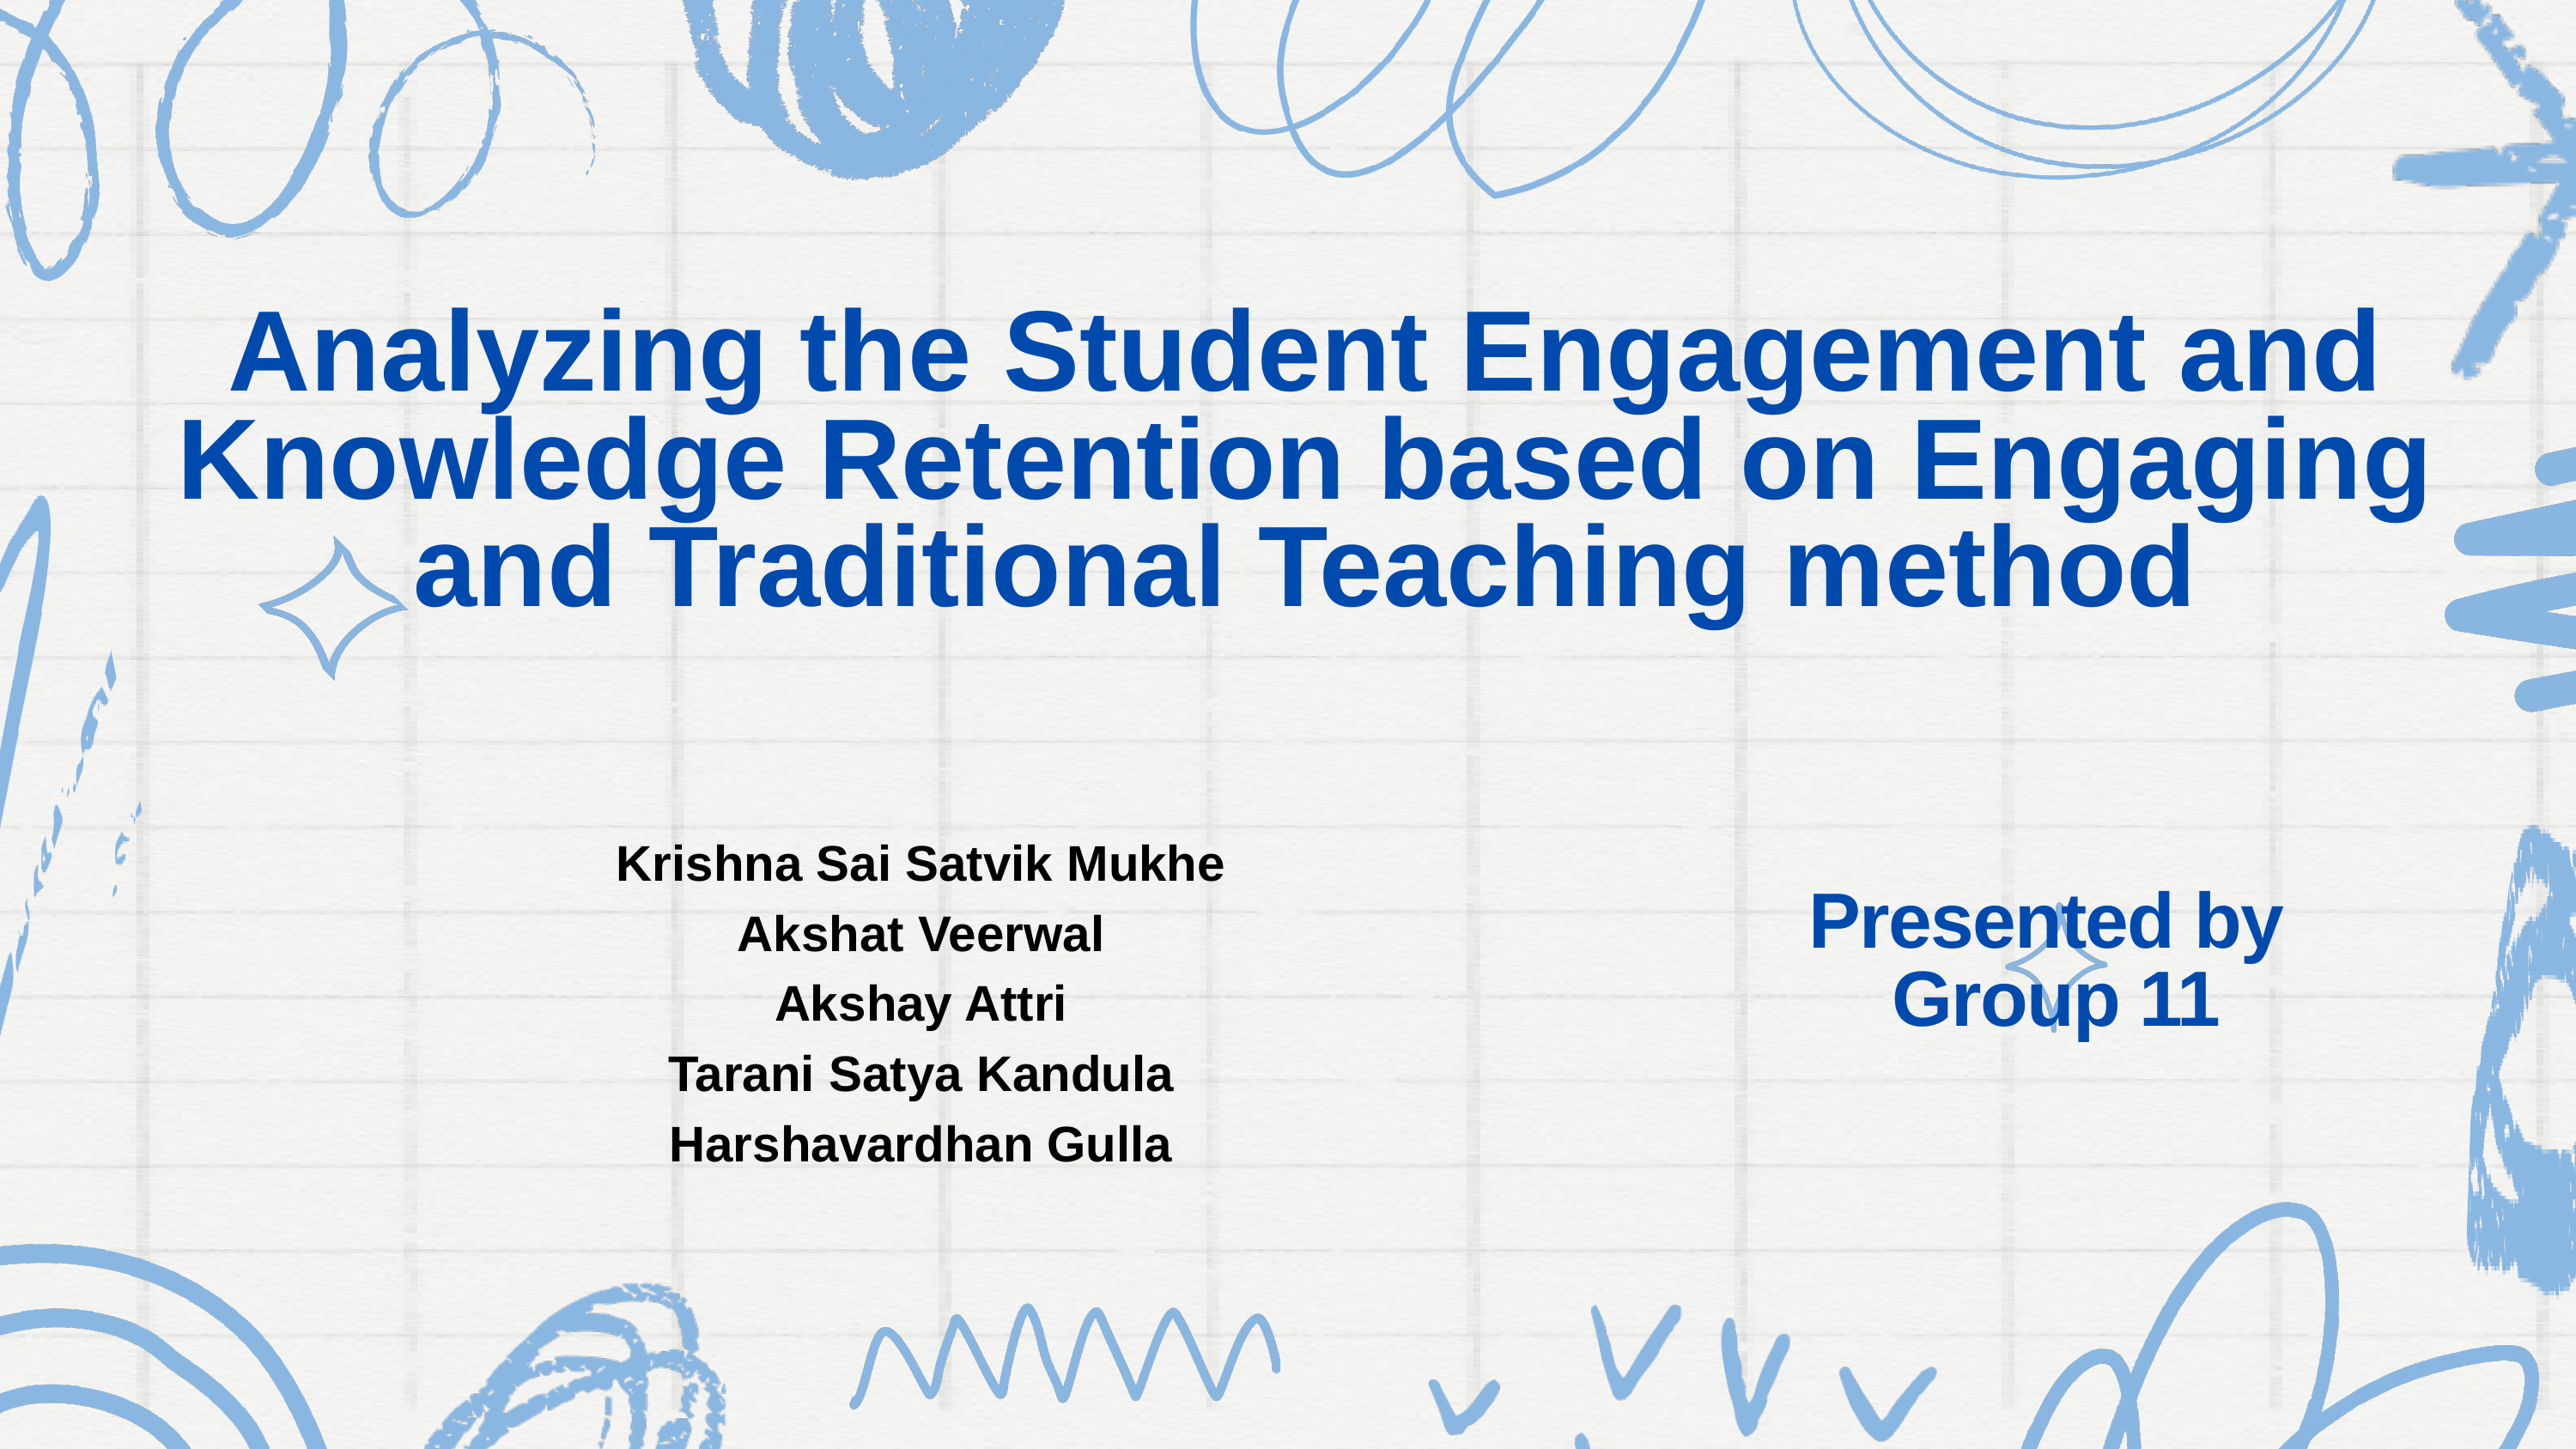

Analyzing the Student Engagement and Knowledge Retention based on Engaging and Traditional Teaching method

Krishna Sai Satvik Mukhe
Akshat Veerwal
Akshay Attri
Tarani Satya Kandula
Harshavardhan Gulla

Presented by
Group 11